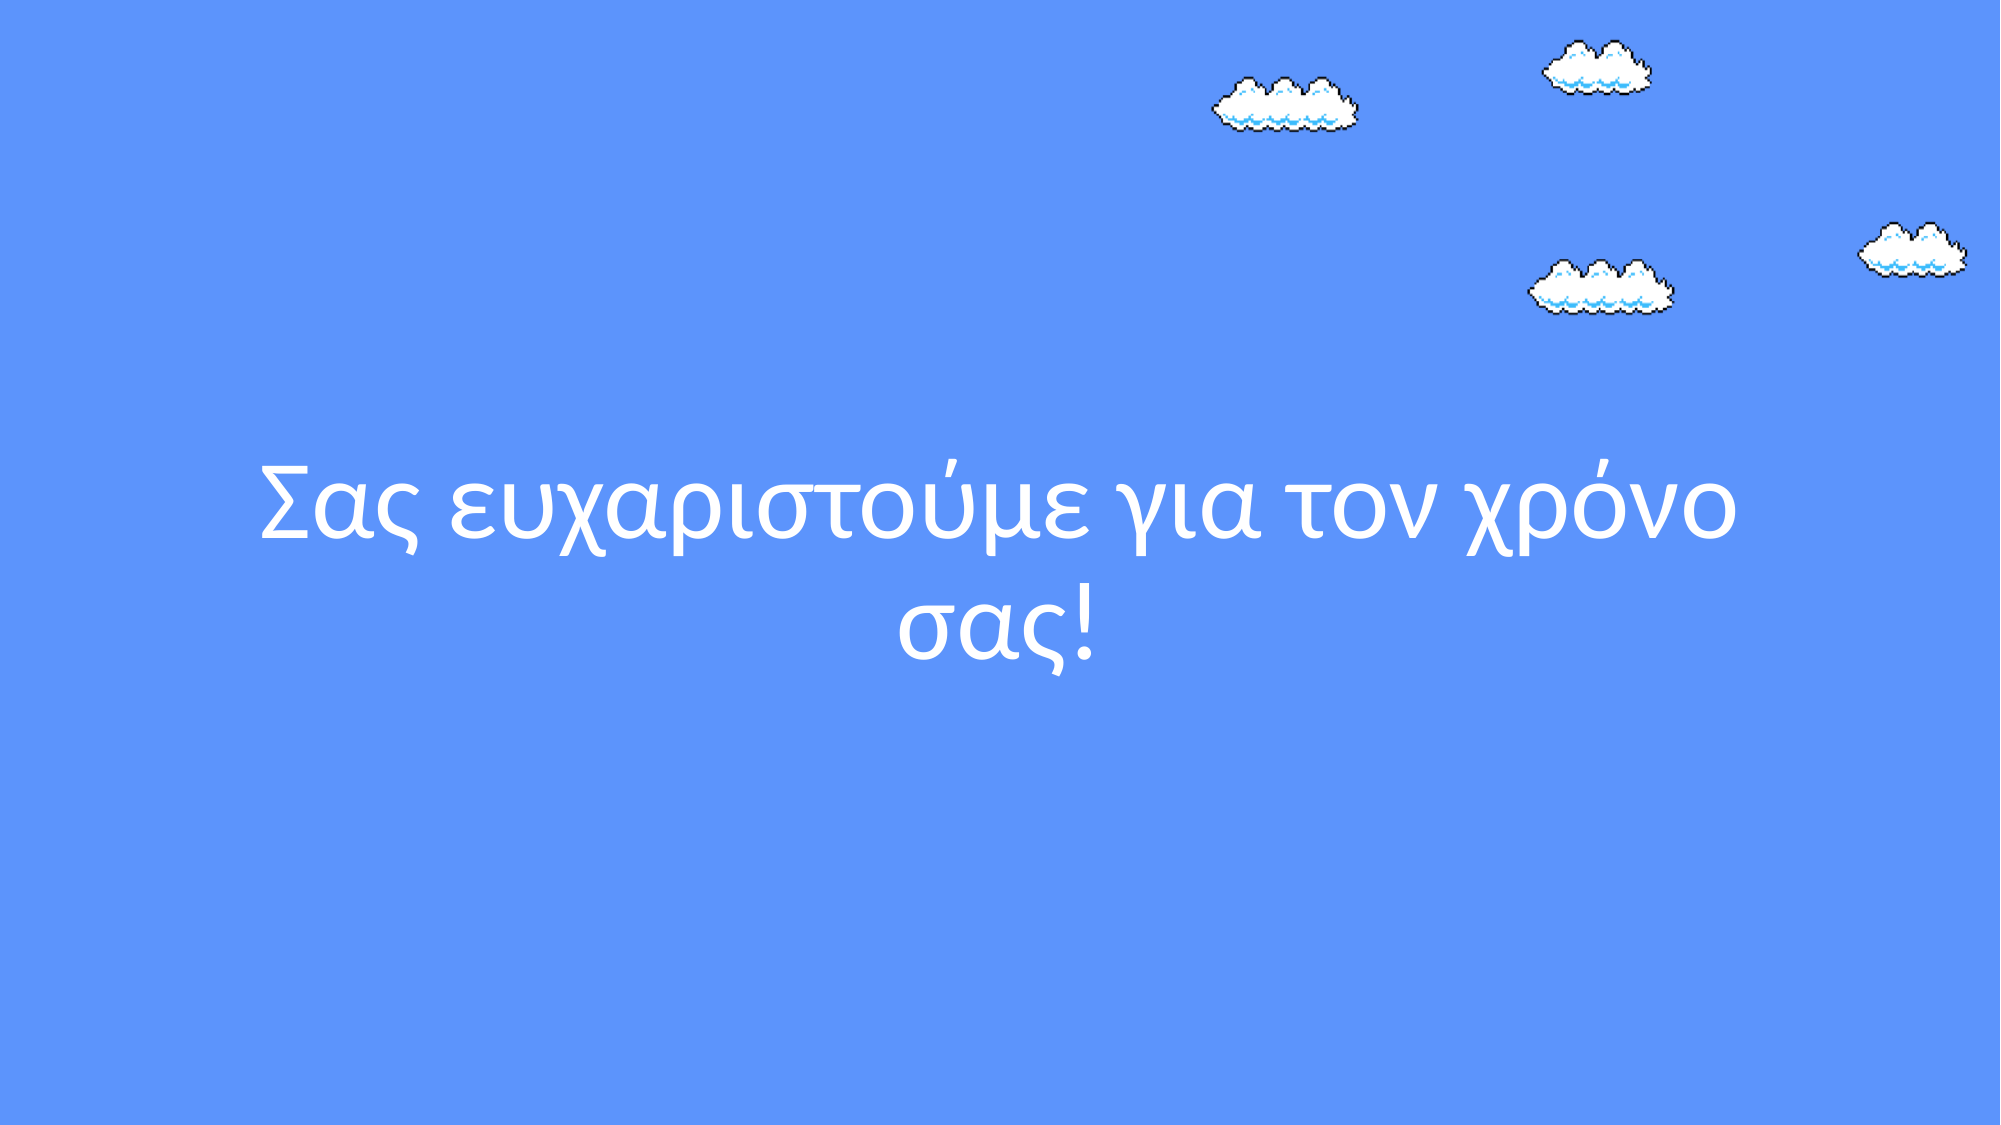

# Σας ευχαριστούμε για τον χρόνο σας!